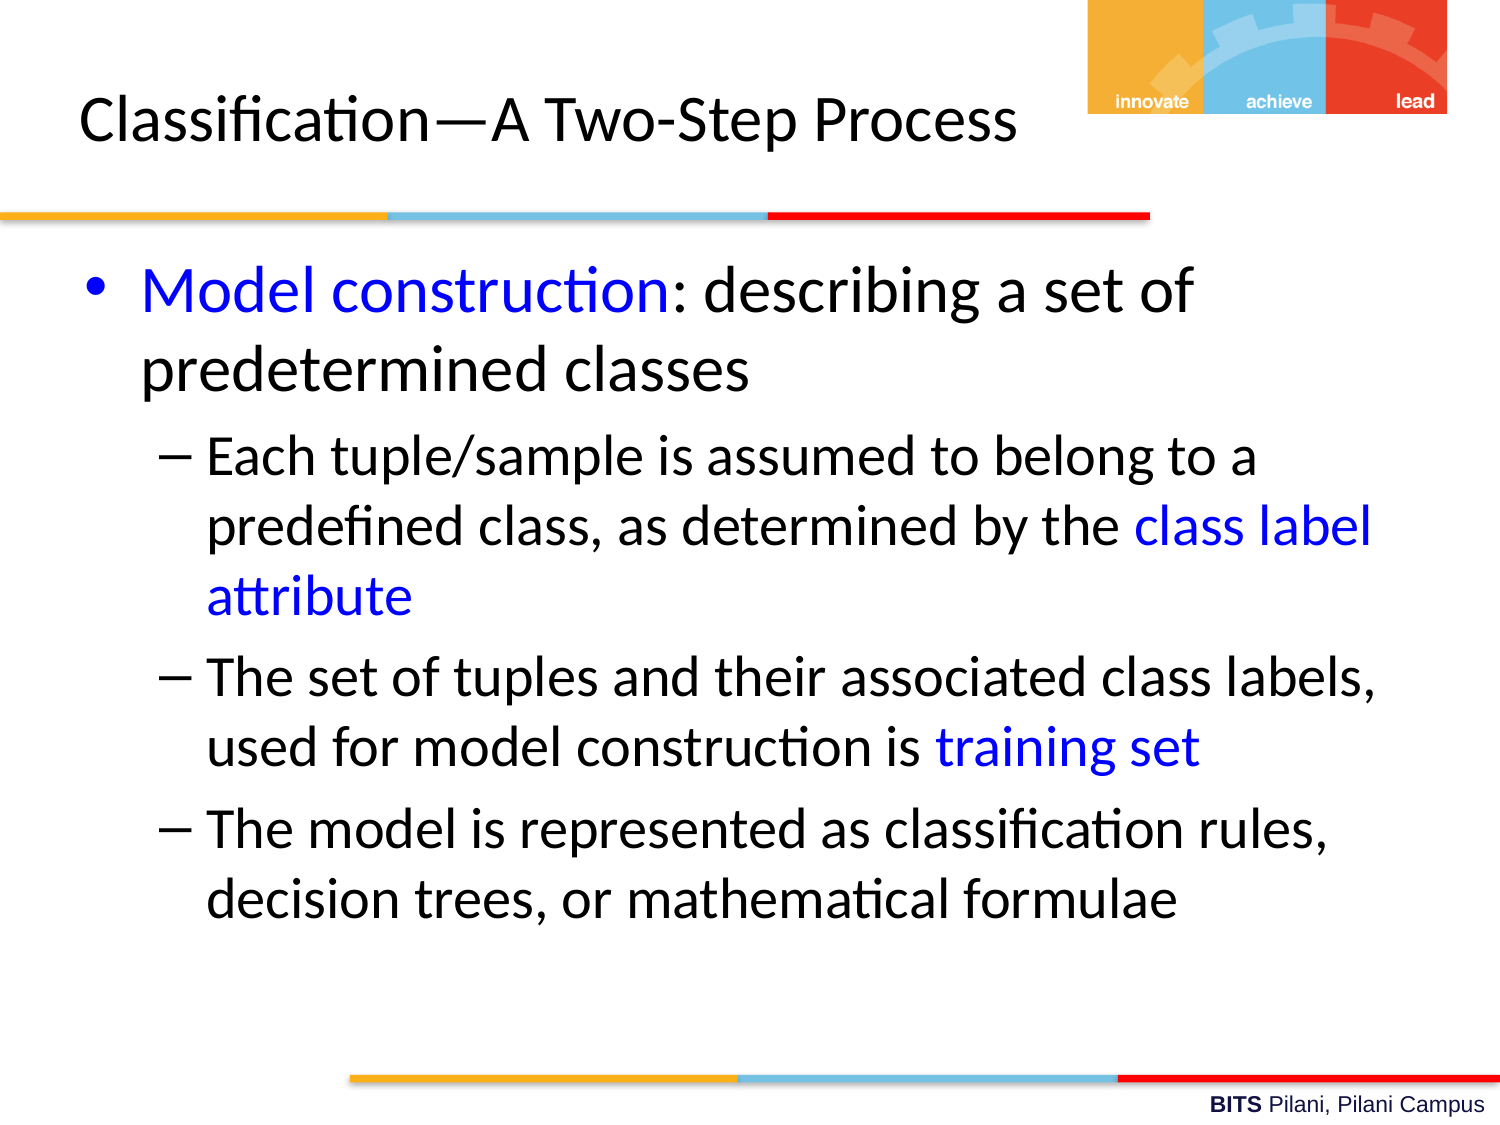

# Classification—A Two-Step Process
Model construction: describing a set of predetermined classes
Each tuple/sample is assumed to belong to a predefined class, as determined by the class label attribute
The set of tuples and their associated class labels, used for model construction is training set
The model is represented as classification rules, decision trees, or mathematical formulae